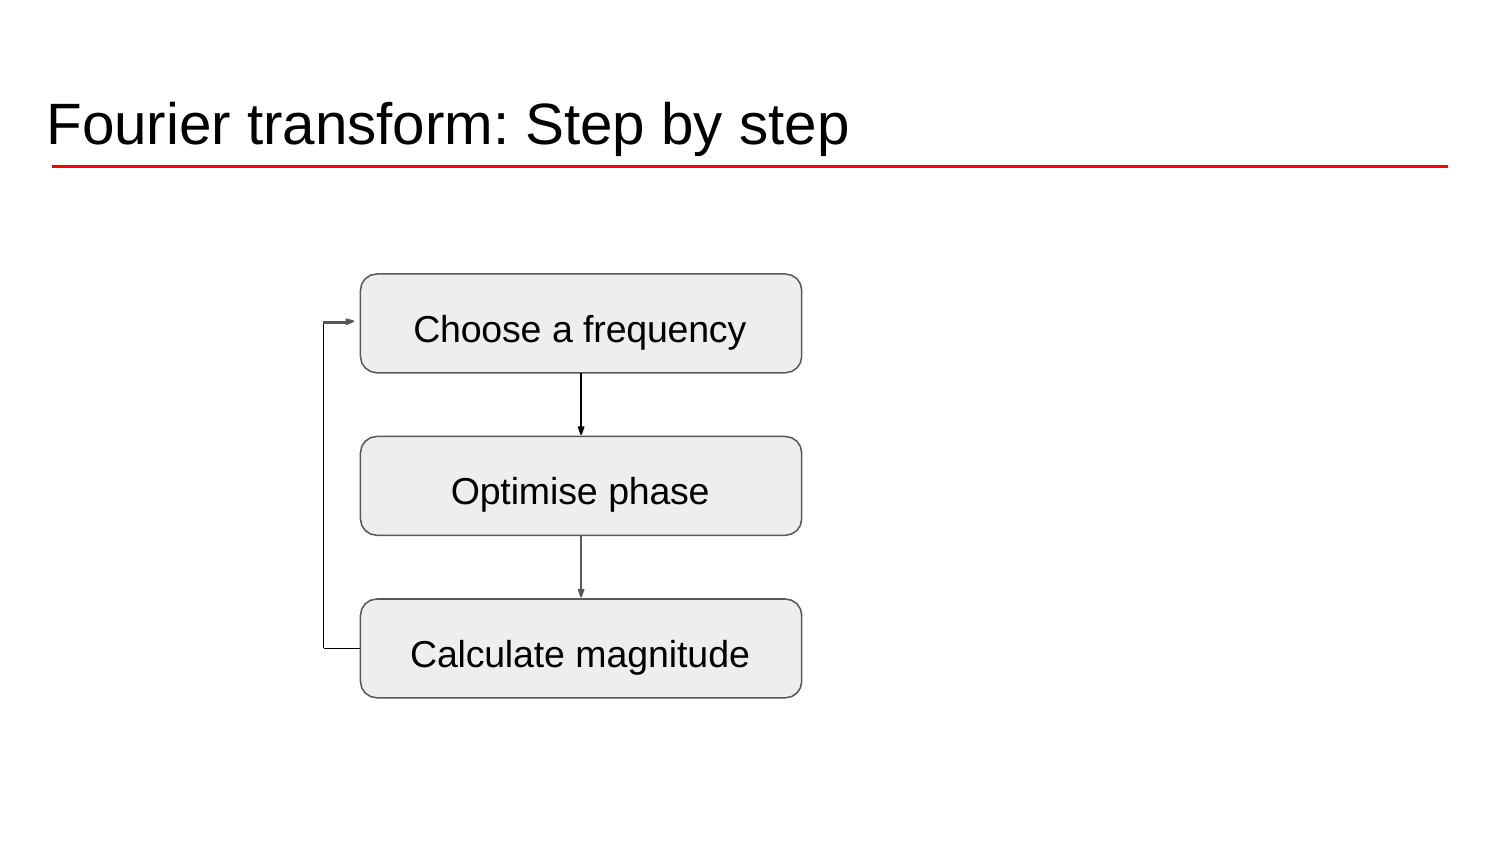

# Fourier transform: Step by step

Choose a frequency

Optimise phase

Calculate magnitude